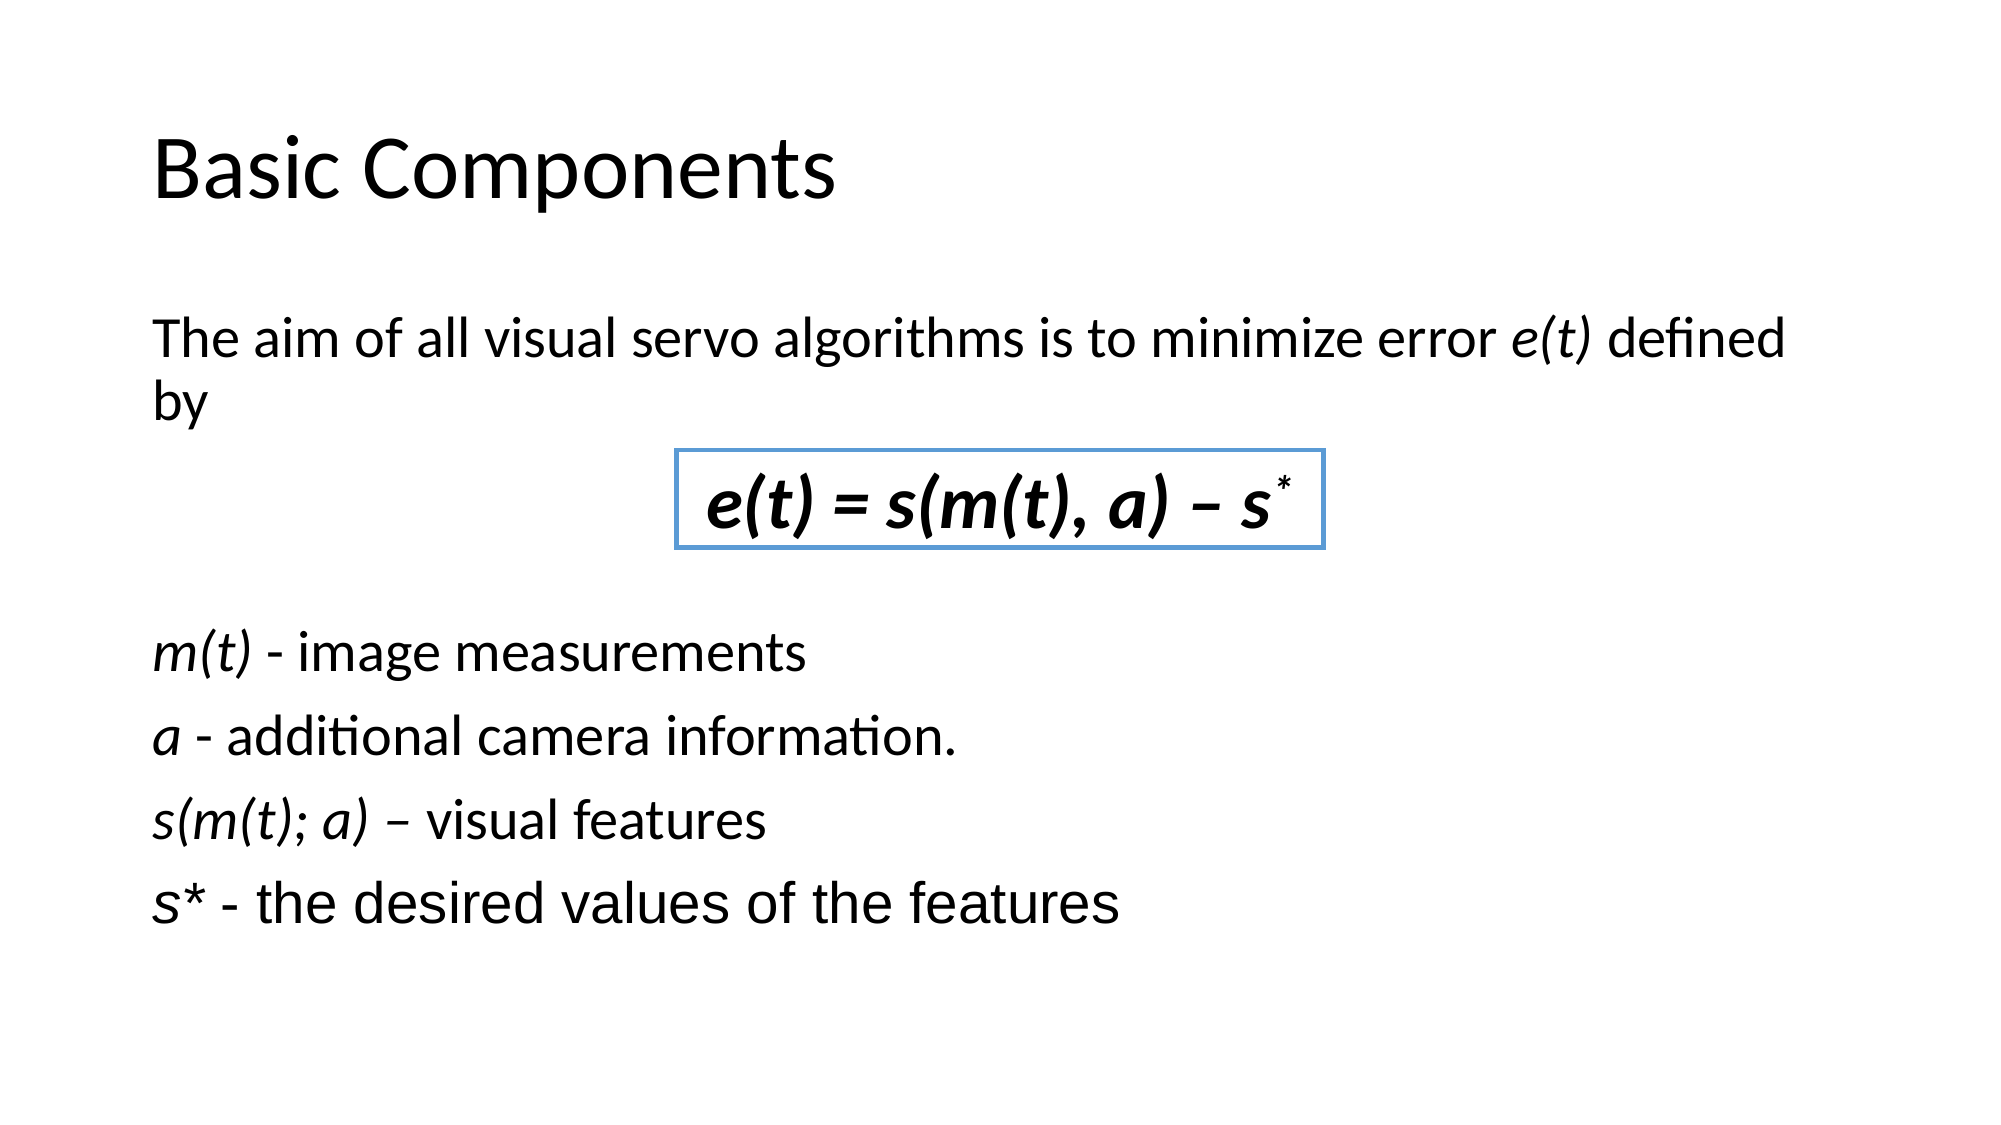

# Basic Components
The aim of all visual servo algorithms is to minimize error e(t) defined by

m(t) - image measurements
a - additional camera information.
s(m(t); a) – visual features
s* - the desired values of the features

e(t) = s(m(t), a) – s*